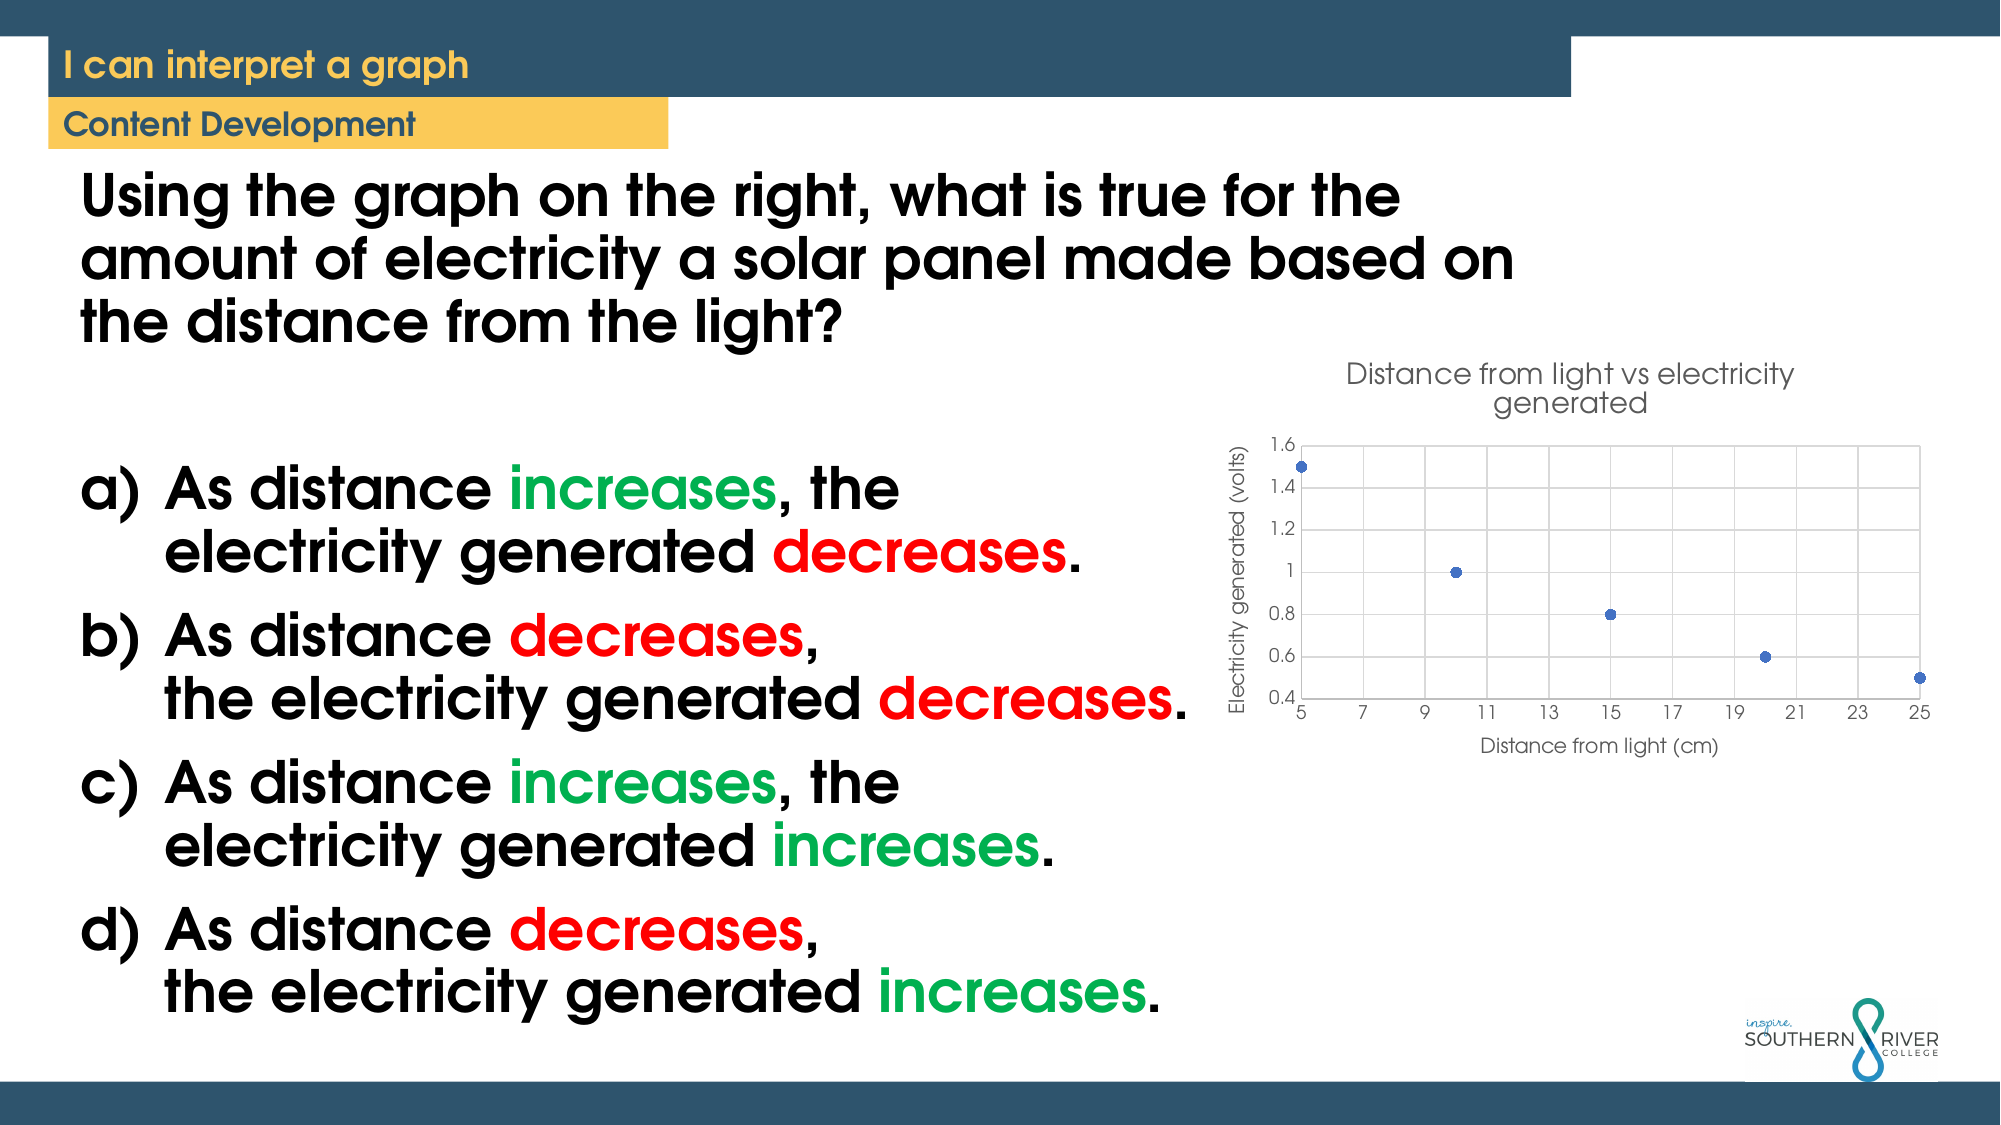

I can interpret a graph
Using the graph on the right, what is true for the amount of electricity a solar panel made based on the distance from the light?

As distance increases, the
electricity generated decreases.
As distance decreases,
the electricity generated decreases.
As distance increases, the
electricity generated increases.
As distance decreases,
the electricity generated increases.

### Chart: Distance from light vs electricity generated

| Category | Electricity (V) |
|---|---|